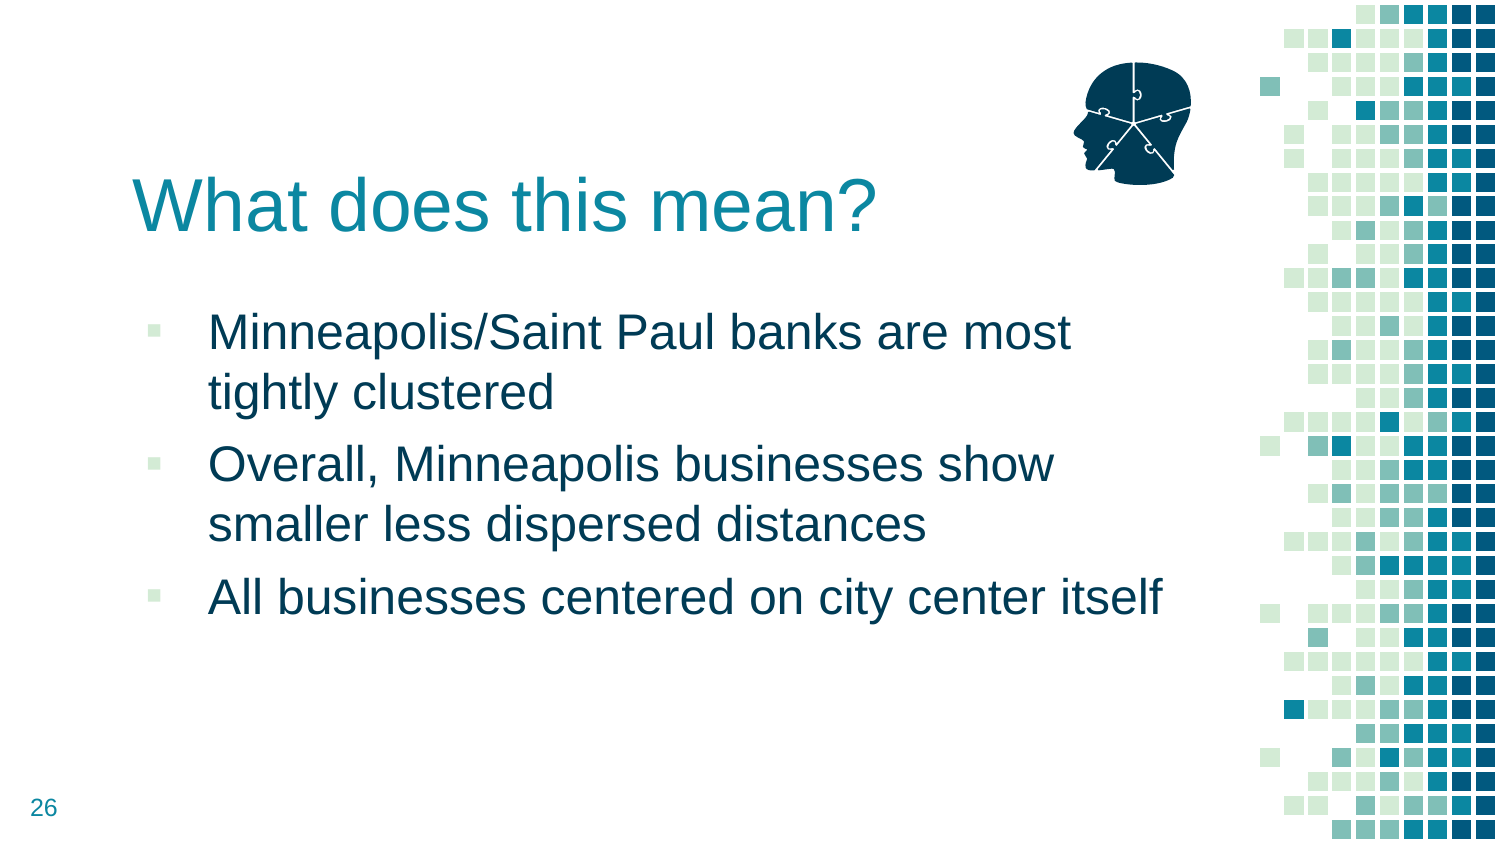

# What does this mean?
Minneapolis/Saint Paul banks are most tightly clustered
Overall, Minneapolis businesses show smaller less dispersed distances
All businesses centered on city center itself
26